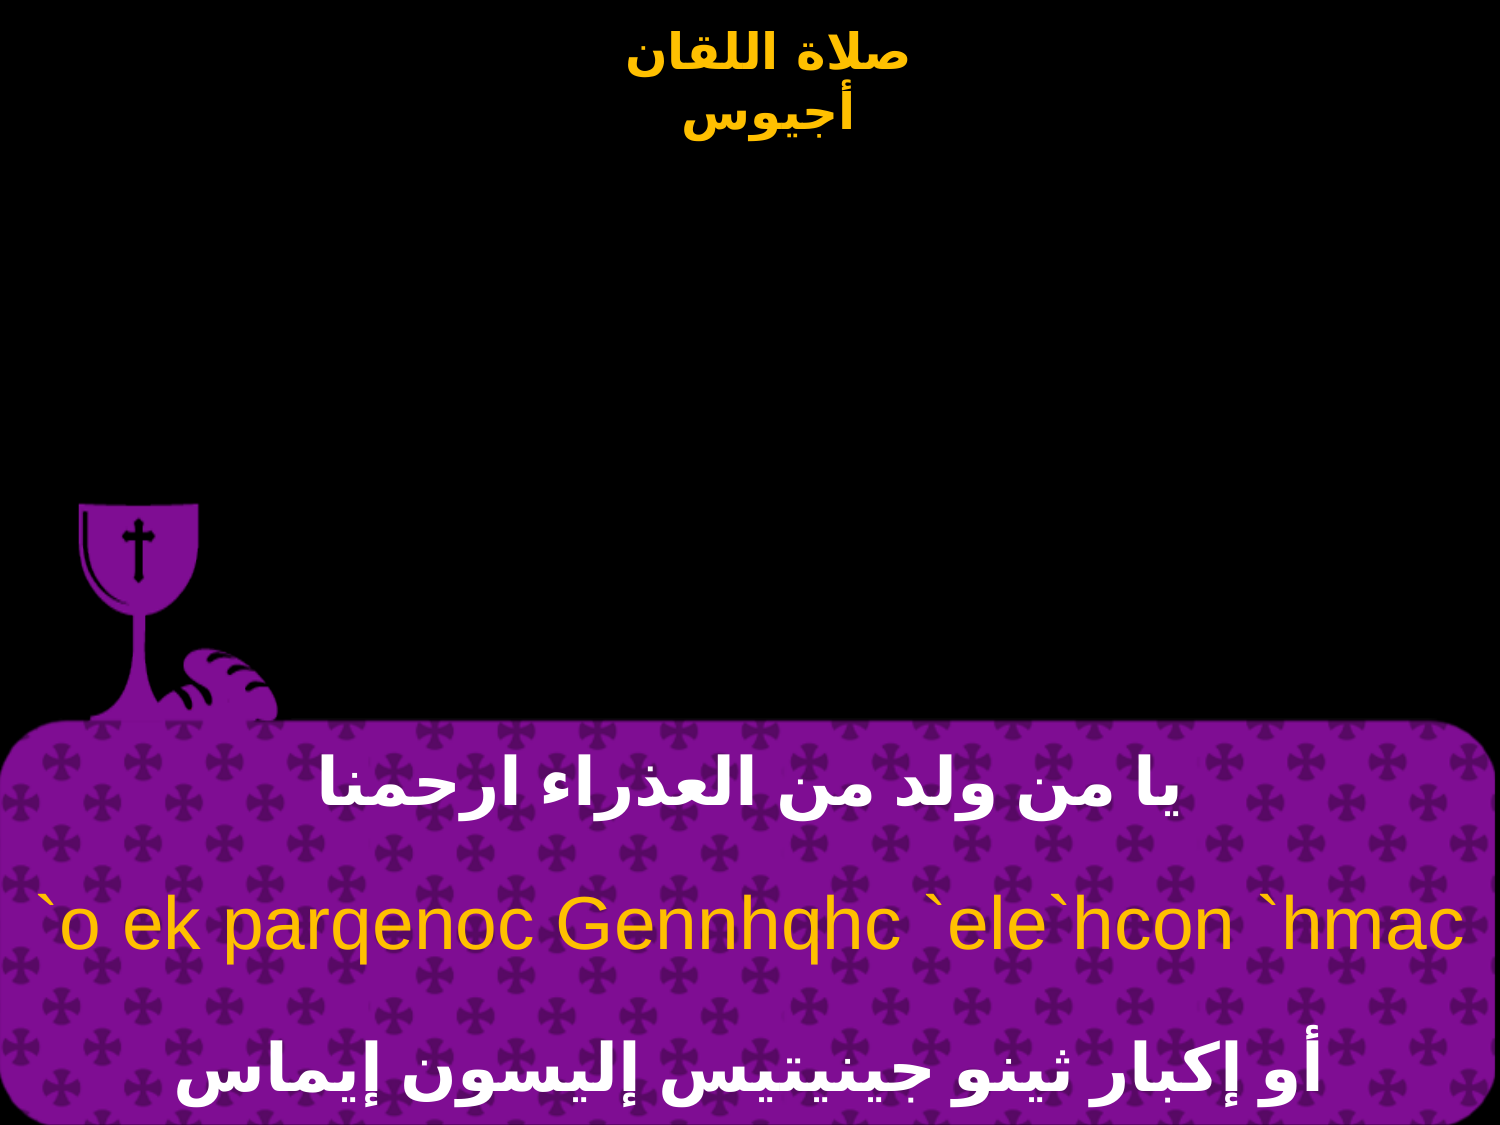

# يا من ولد من العذراء ارحمنا
`o ek parqenoc Gennhqhc `ele`hcon `hmac
أو إكبار ثينو جينيتيس إليسون إيماس